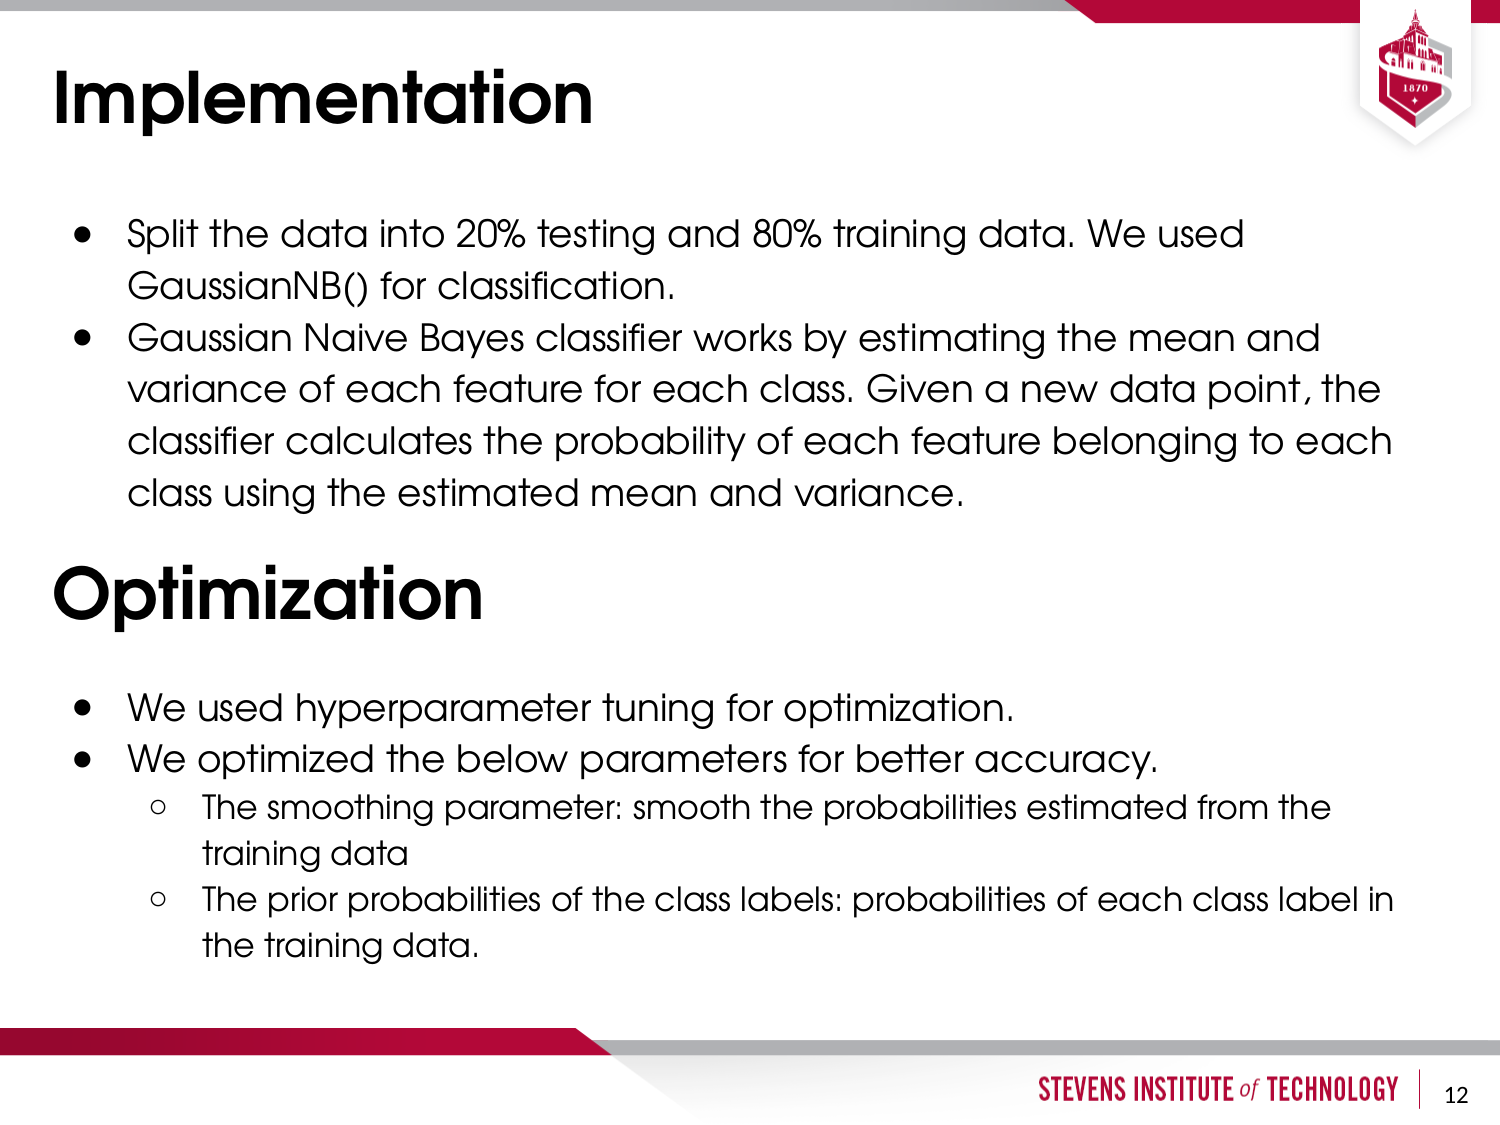

# Implementation
Split the data into 20% testing and 80% training data. We used GaussianNB() for classification.
Gaussian Naive Bayes classifier works by estimating the mean and variance of each feature for each class. Given a new data point, the classifier calculates the probability of each feature belonging to each class using the estimated mean and variance.
Optimization
We used hyperparameter tuning for optimization.
We optimized the below parameters for better accuracy.
The smoothing parameter: smooth the probabilities estimated from the training data
The prior probabilities of the class labels: probabilities of each class label in the training data.
12